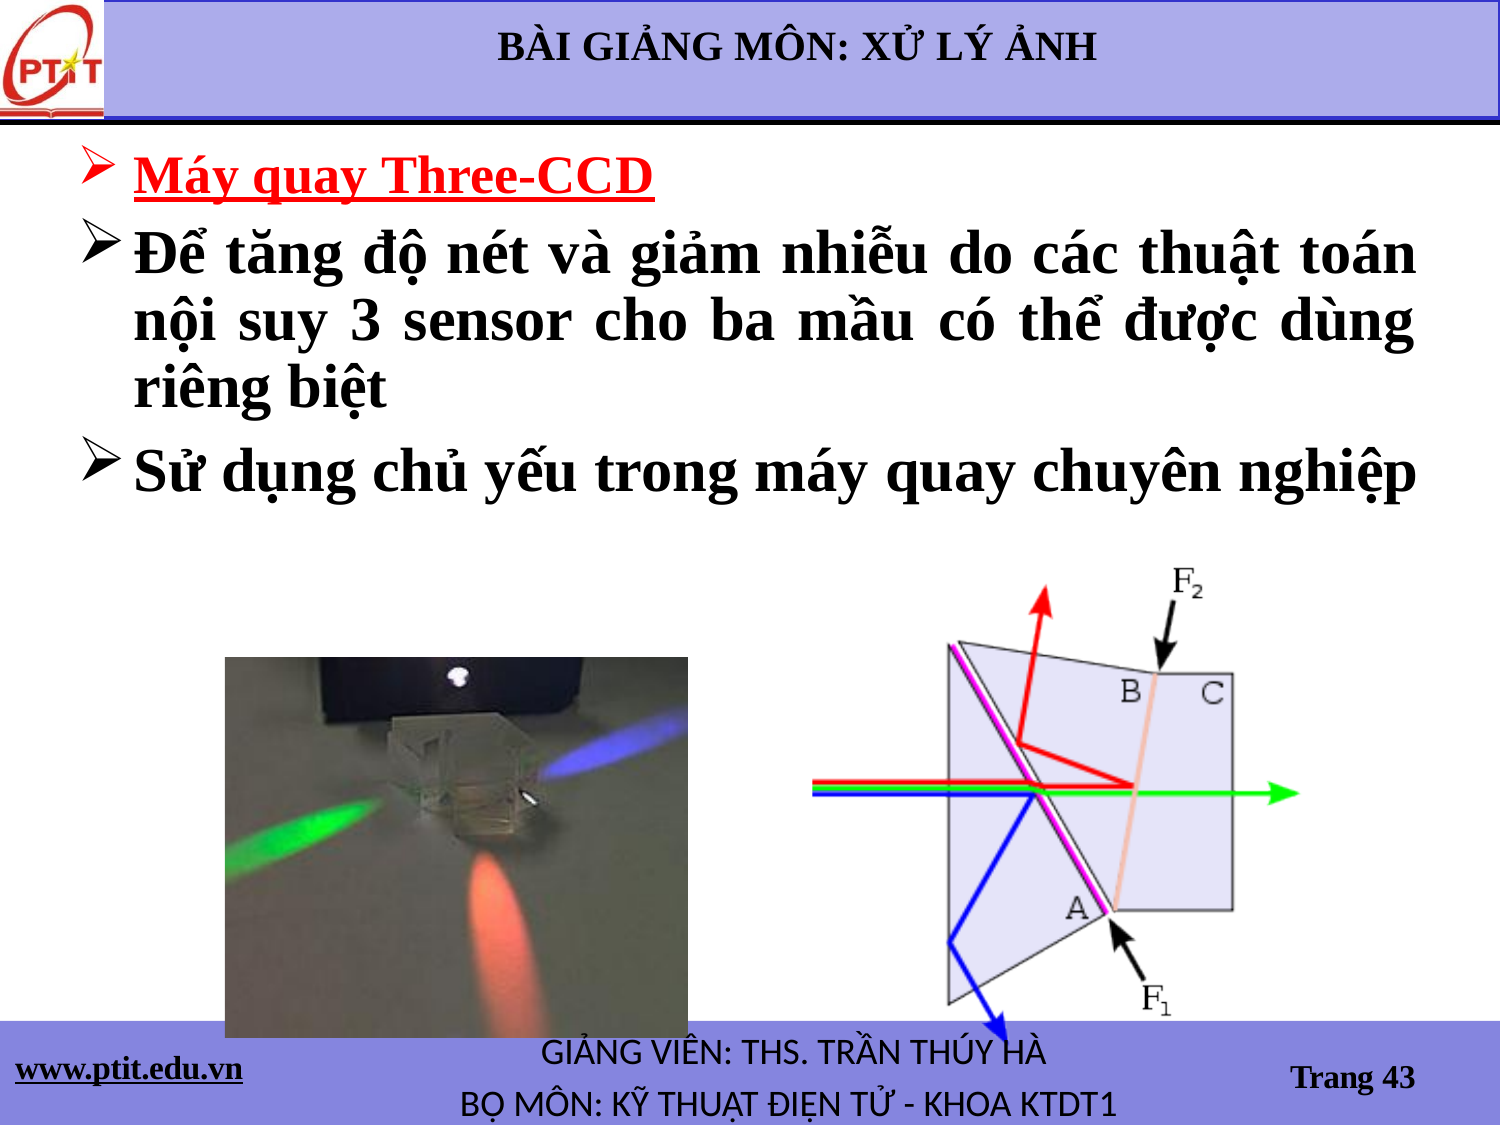

BÀI GIẢNG MÔN: XỬ LÝ ẢNH

Máy quay Three-CCD
Để tăng độ nét và giảm nhiễu do các thuật toán  nội suy 3 sensor cho ba mầu có thể được dùng  riêng biệt
Sử dụng chủ yếu trong máy quay chuyên nghiệp

GIẢNG VIÊN: THS. TRẦN THÚY HÀ
BỘ MÔN: KỸ THUẬT ĐIỆN TỬ - KHOA KTDT1
www.ptit.edu.vn
Trang 43